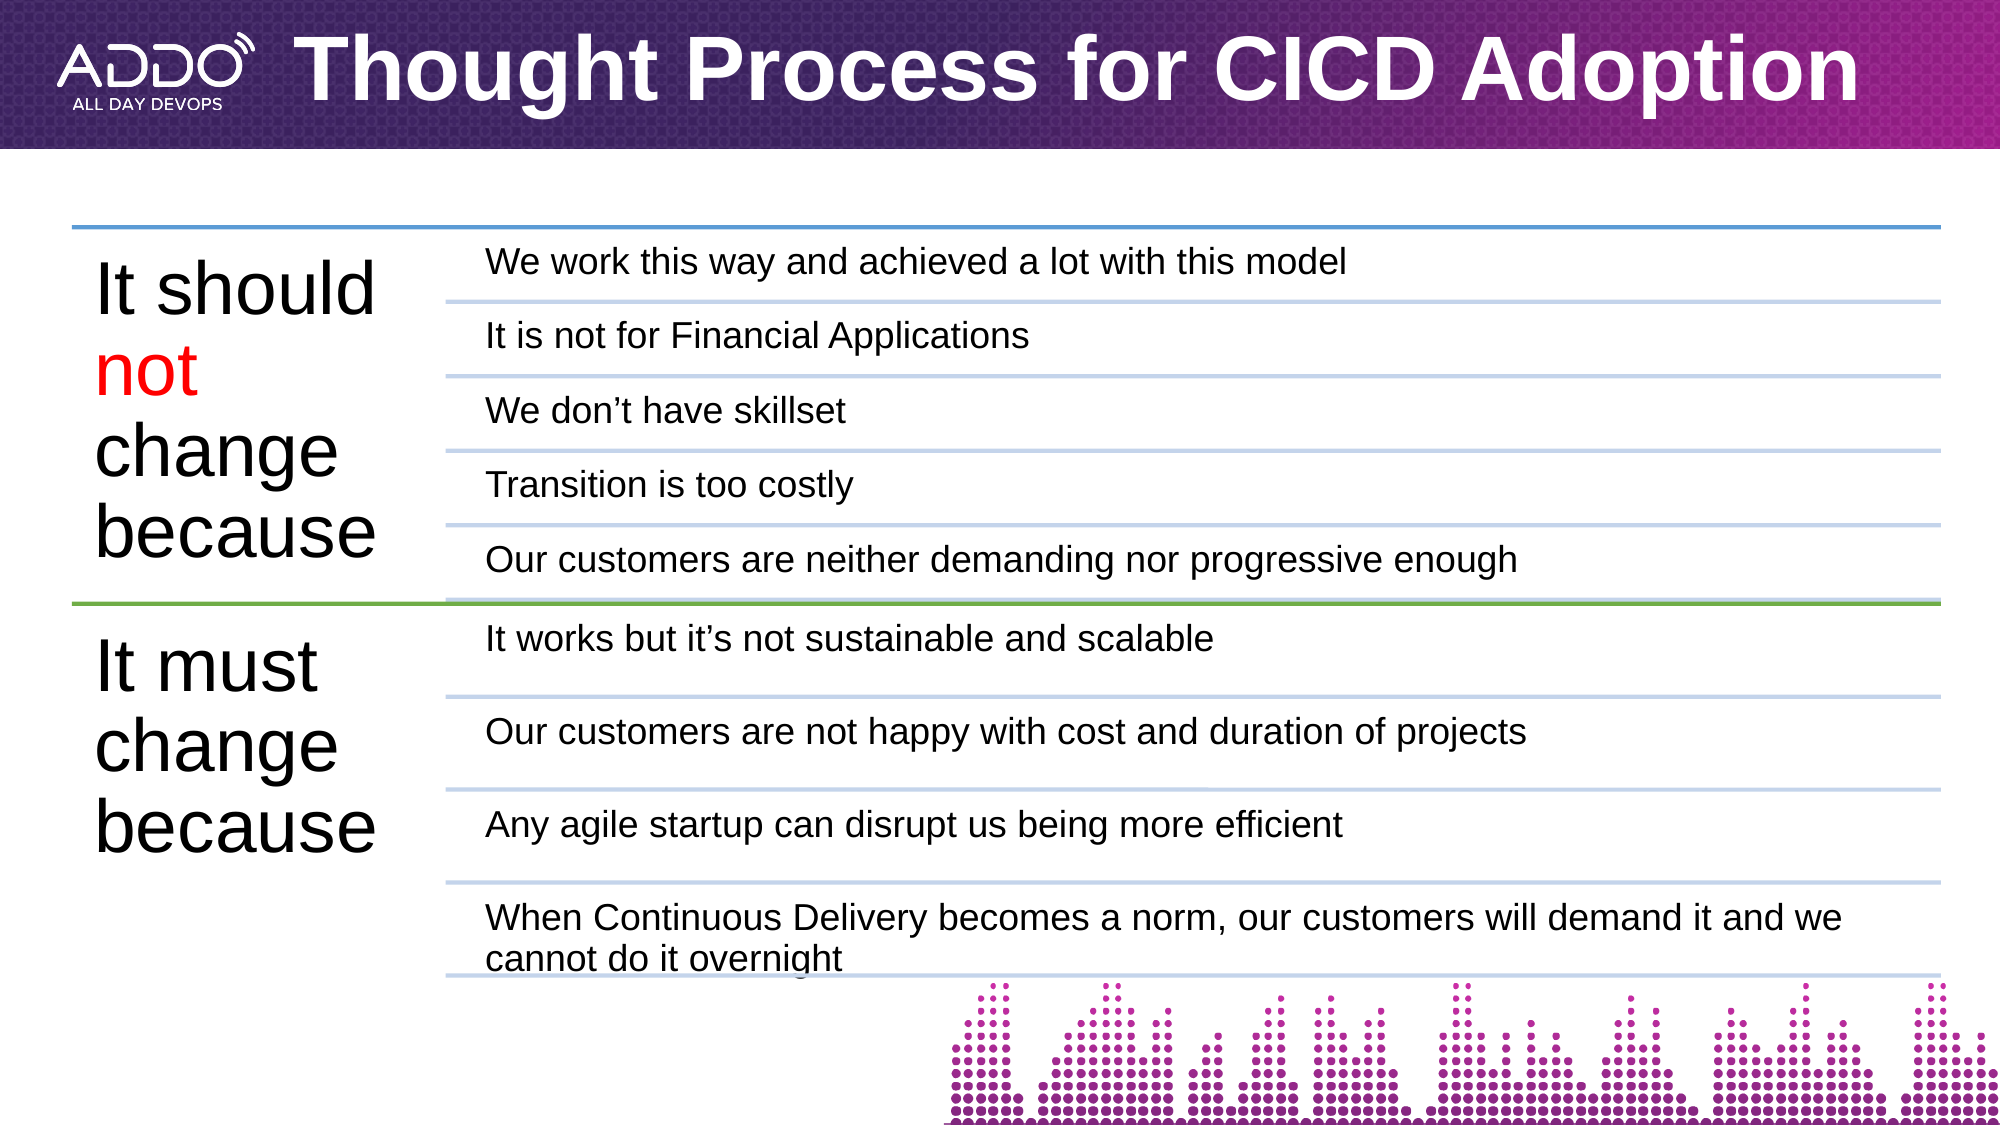

# Thought Process for CICD Adoption
It should not change because
We work this way and achieved a lot with this model
It is not for Financial Applications
We don’t have skillset
Transition is too costly
Our customers are neither demanding nor progressive enough
It must change because
It works but it’s not sustainable and scalable
Our customers are not happy with cost and duration of projects
Any agile startup can disrupt us being more efficient
When Continuous Delivery becomes a norm, our customers will demand it and we cannot do it overnight